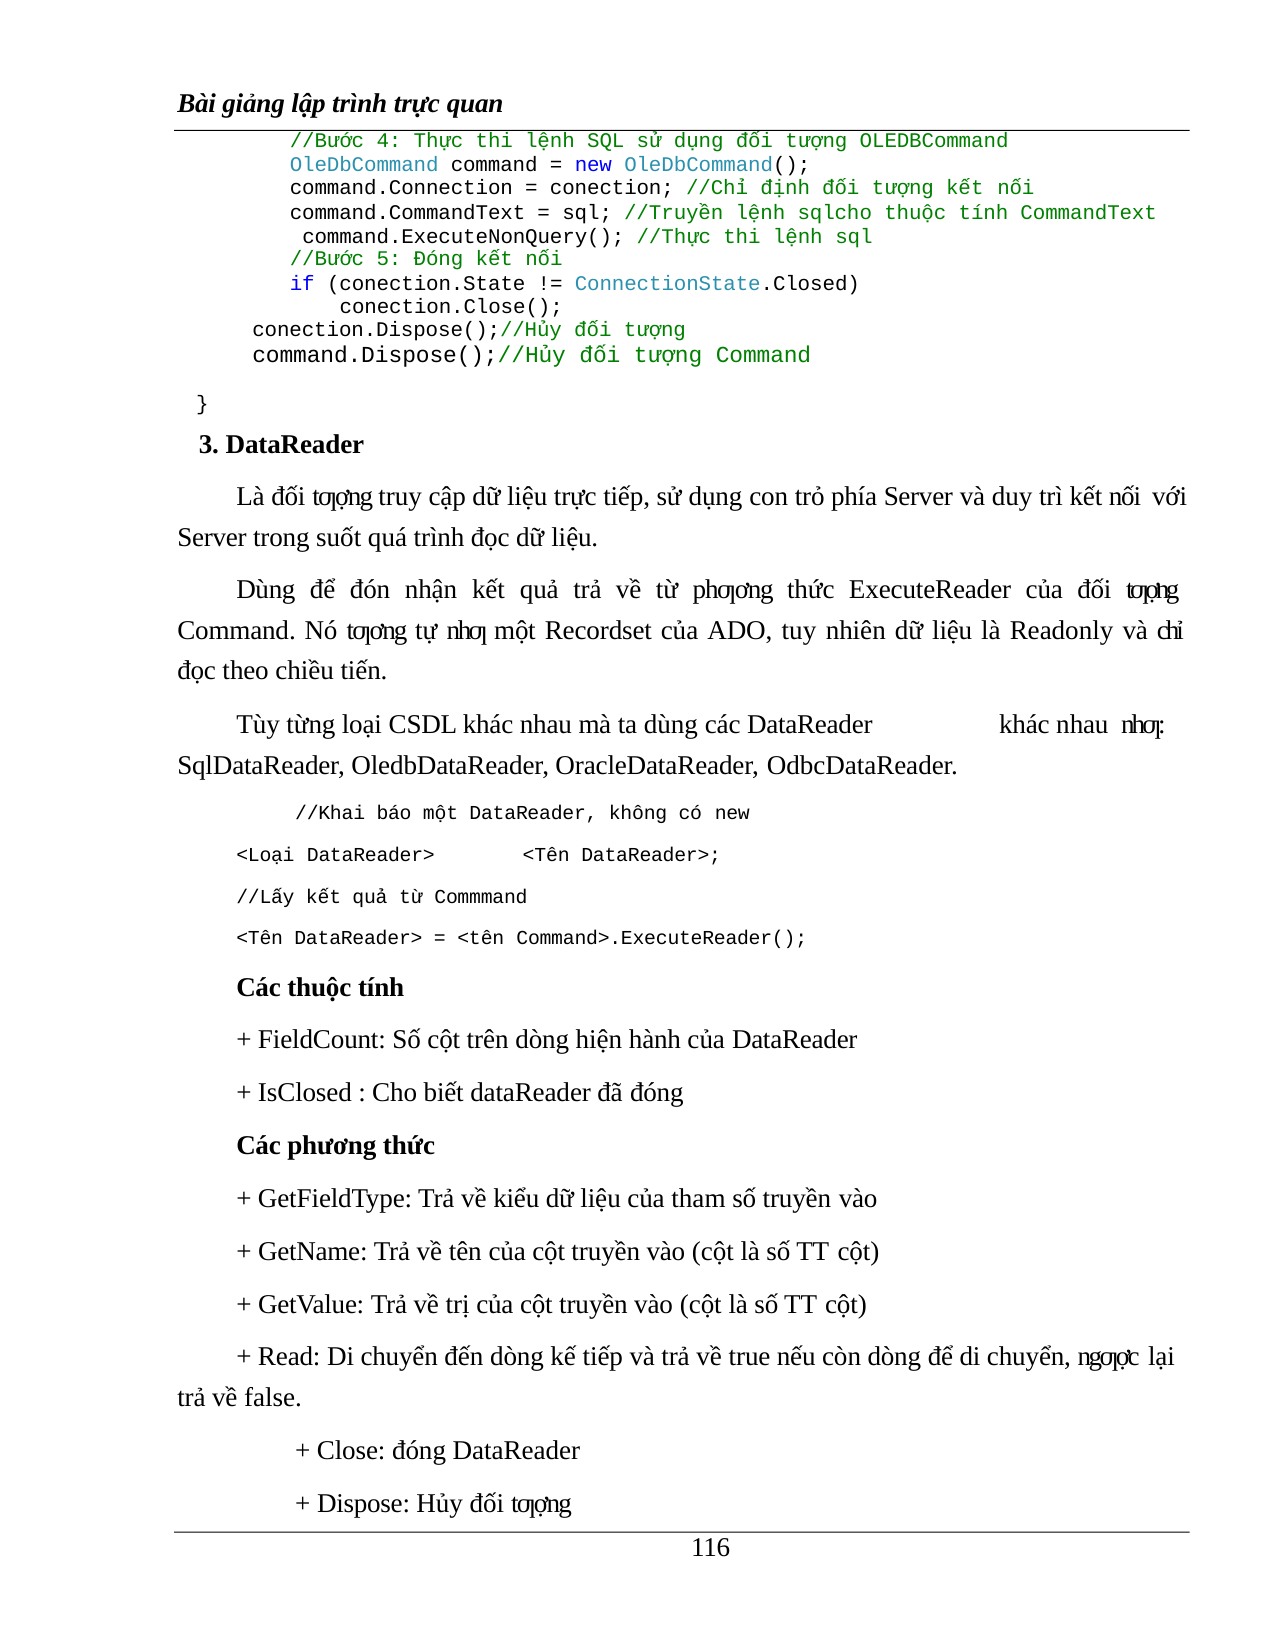

Bài giảng lập trình trực quan
//Bước 4: Thực thi lệnh SQL sử dụng đối tượng OLEDBCommand  OleDbCommand command = new OleDbCommand();  command.Connection = conection; //Chỉ định đối tượng kết nối
command.CommandText = sql; //Truyền lệnh sqlcho thuộc tính CommandText  command.ExecuteNonQuery(); //Thực thi lệnh sql
//Bước 5: Đóng kết nối
if (conection.State != ConnectionState.Closed)  conection.Close();
conection.Dispose();//Hủy đối tượng
command.Dispose();//Hủy đối tượng Command
}
3. DataReader
Là đối tƣợng truy cập dữ liệu trực tiếp, sử dụng con trỏ phía Server và duy trì kết nối  với Server trong suốt quá trình đọc dữ liệu.
Dùng để đón nhận kết quả trả về từ phƣơng thức ExecuteReader của đối tƣợng  Command. Nó tƣơng tự nhƣ một Recordset của ADO, tuy nhiên dữ liệu là Readonly và chỉ  đọc theo chiều tiến.
Tùy từng loại CSDL khác nhau mà ta dùng các DataReader  SqlDataReader, OledbDataReader, OracleDataReader, OdbcDataReader.
//Khai báo một DataReader, không có new
khác nhau nhƣ:
<Loại DataReader>	<Tên DataReader>;
//Lấy kết quả từ Commmand
<Tên DataReader> = <tên Command>.ExecuteReader();

Các thuộc tính
+ FieldCount: Số cột trên dòng hiện hành của DataReader
+ IsClosed : Cho biết dataReader đã đóng
Các phương thức
+ GetFieldType: Trả về kiểu dữ liệu của tham số truyền vào
+ GetName: Trả về tên của cột truyền vào (cột là số TT cột)
+ GetValue: Trả về trị của cột truyền vào (cột là số TT cột)
+ Read: Di chuyển đến dòng kế tiếp và trả về true nếu còn dòng để di chuyển, ngƣợc  lại trả về false.
+ Close: đóng DataReader
+ Dispose: Hủy đối tƣợng
116